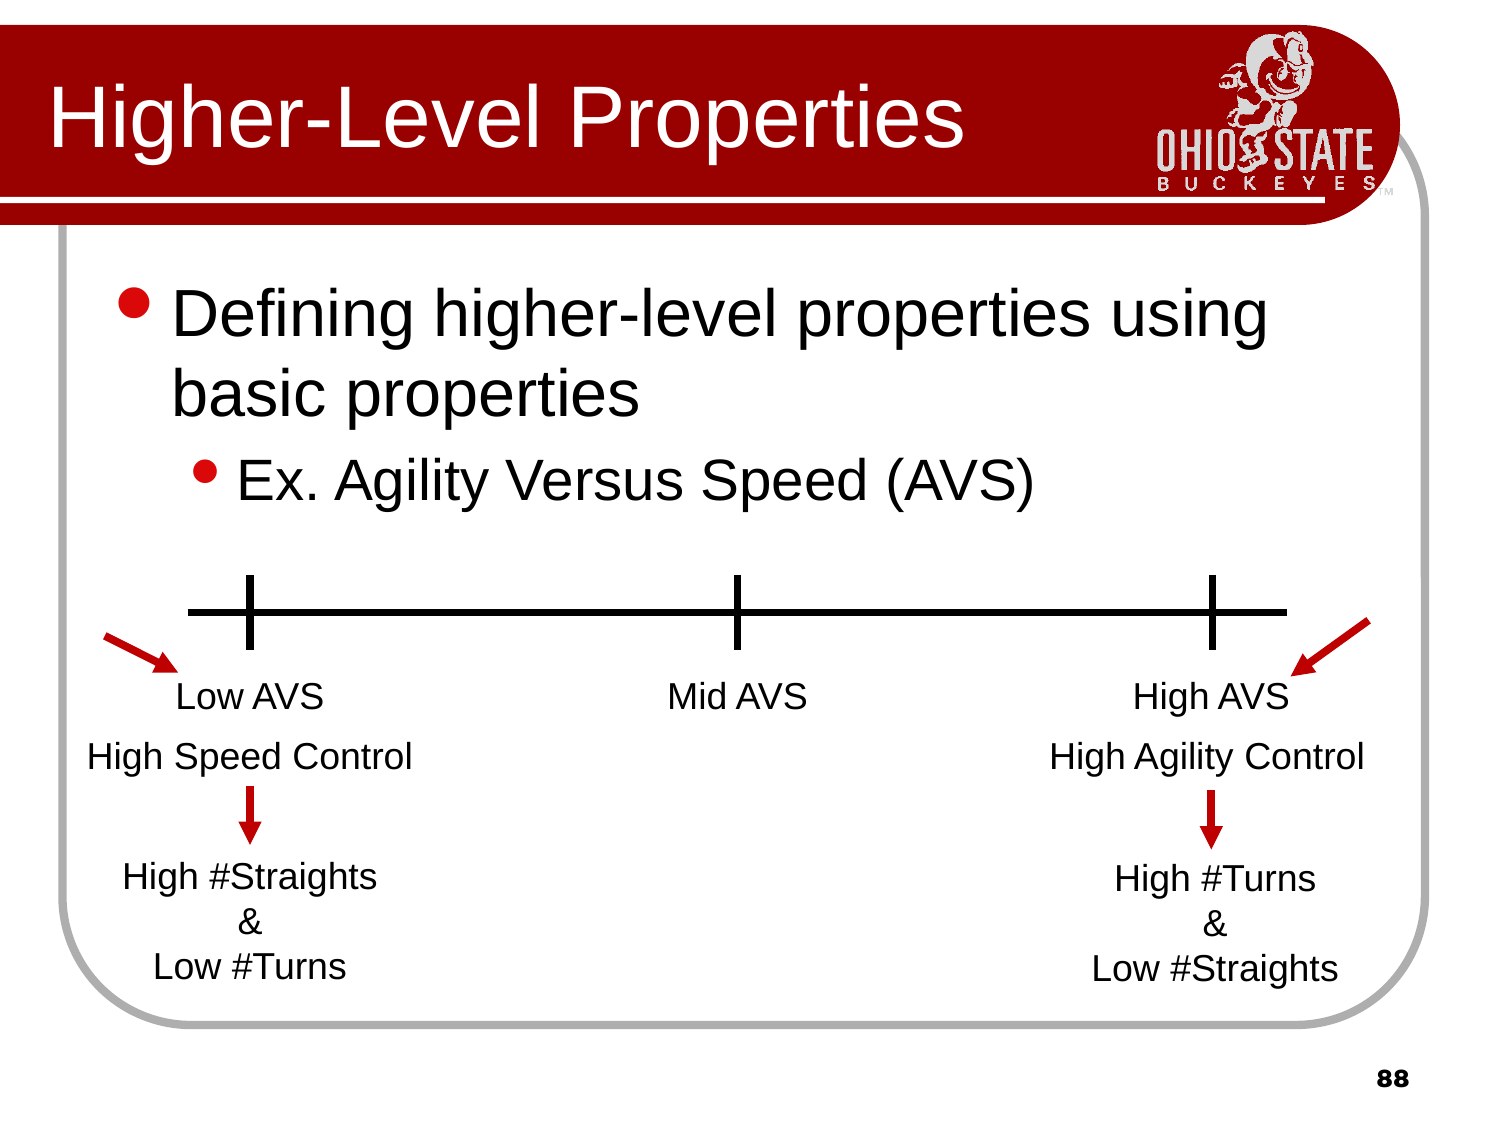

# Higher-Level Properties
Defining higher-level properties using basic properties
Ex. Agility Versus Speed (AVS)

Low AVS
Mid AVS
High AVS
High Speed Control
High Agility Control
High #Straights
&
Low #Turns
High #Turns
&
Low #Straights
88